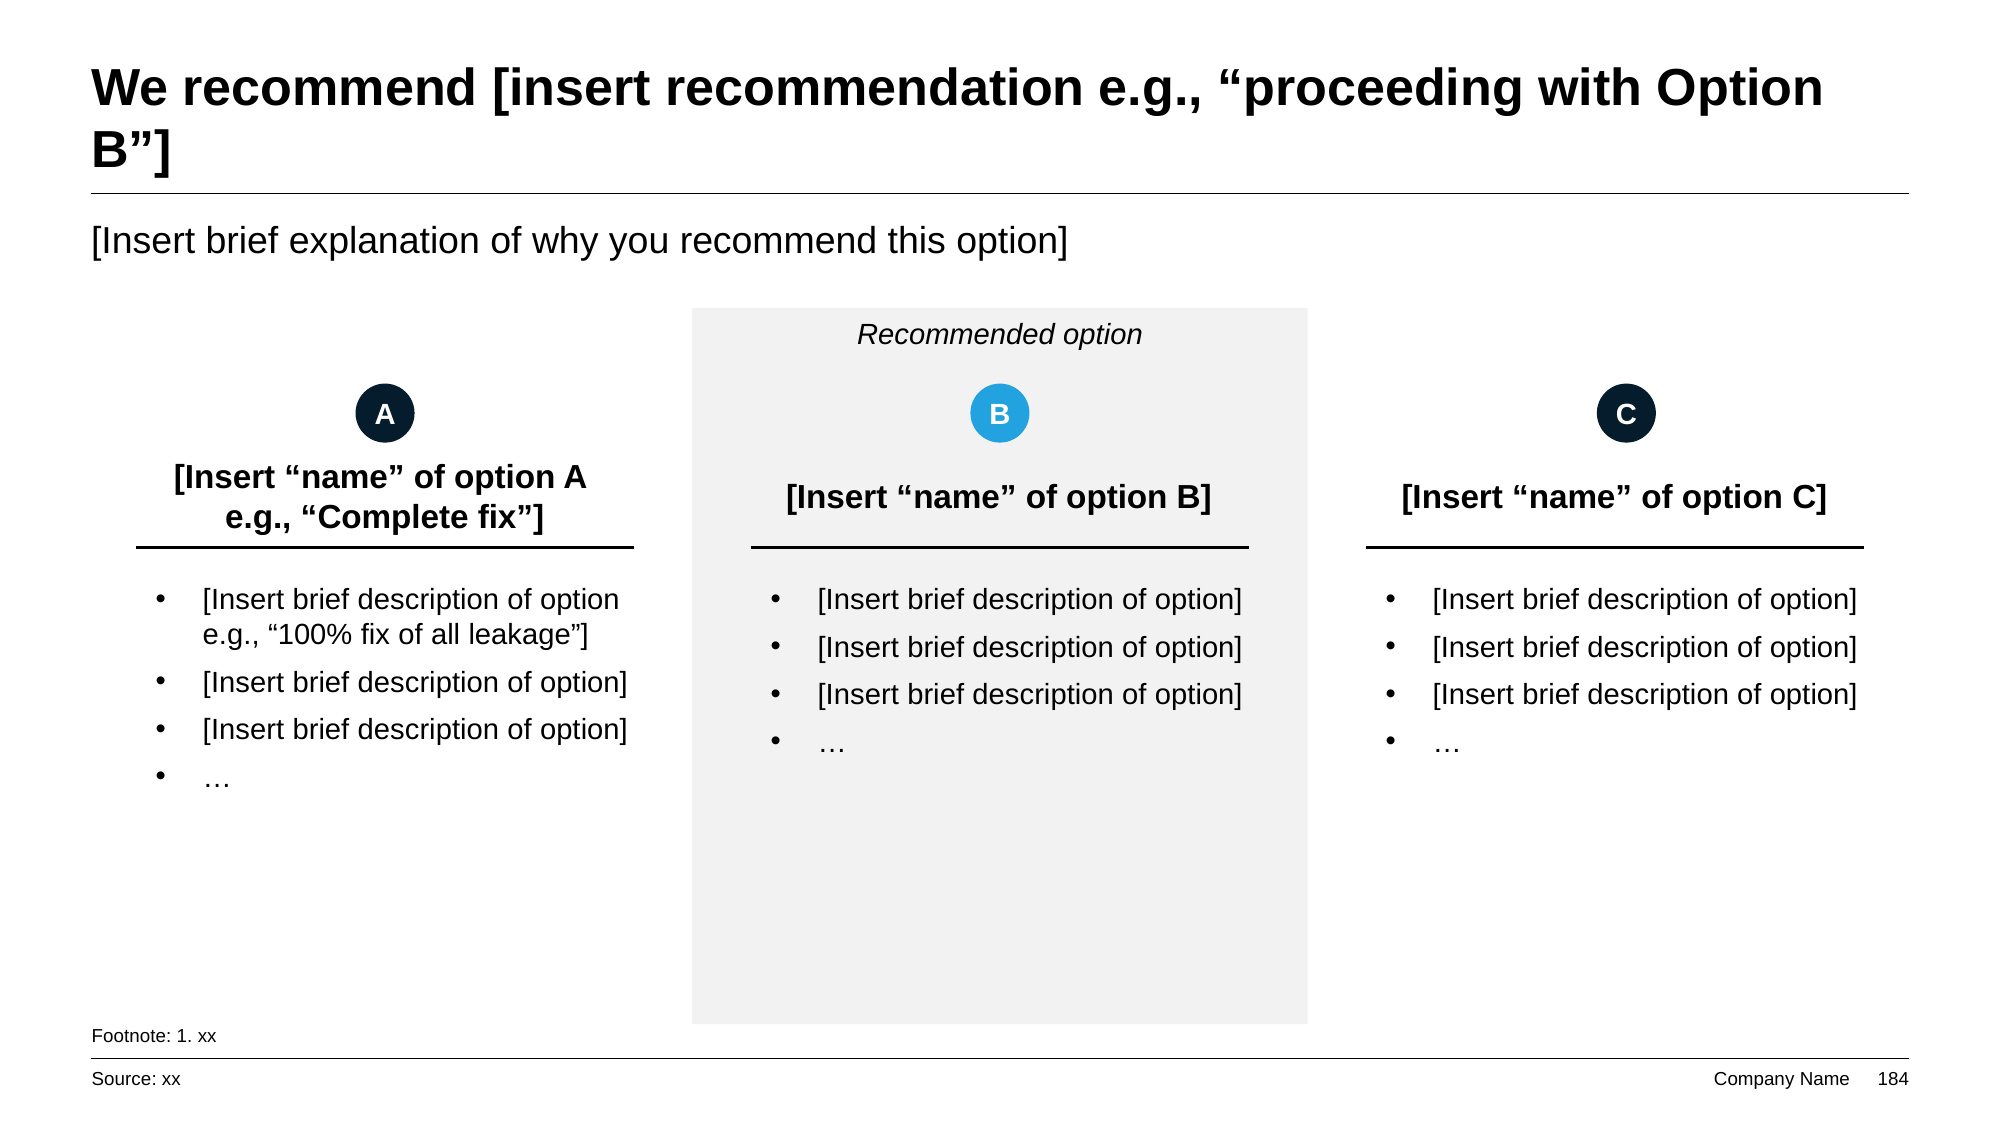

# We recommend [insert recommendation e.g., “proceeding with Option B”]
[Insert brief explanation of why you recommend this option]
Recommended option
A
B
C
[Insert “name” of option A
e.g., “Complete fix”]
[Insert “name” of option B]
[Insert “name” of option C]
[Insert brief description of option e.g., “100% fix of all leakage”]
[Insert brief description of option]
[Insert brief description of option]
…
[Insert brief description of option]
[Insert brief description of option]
[Insert brief description of option]
…
[Insert brief description of option]
[Insert brief description of option]
[Insert brief description of option]
…
Footnote: 1. xx
Source: xx